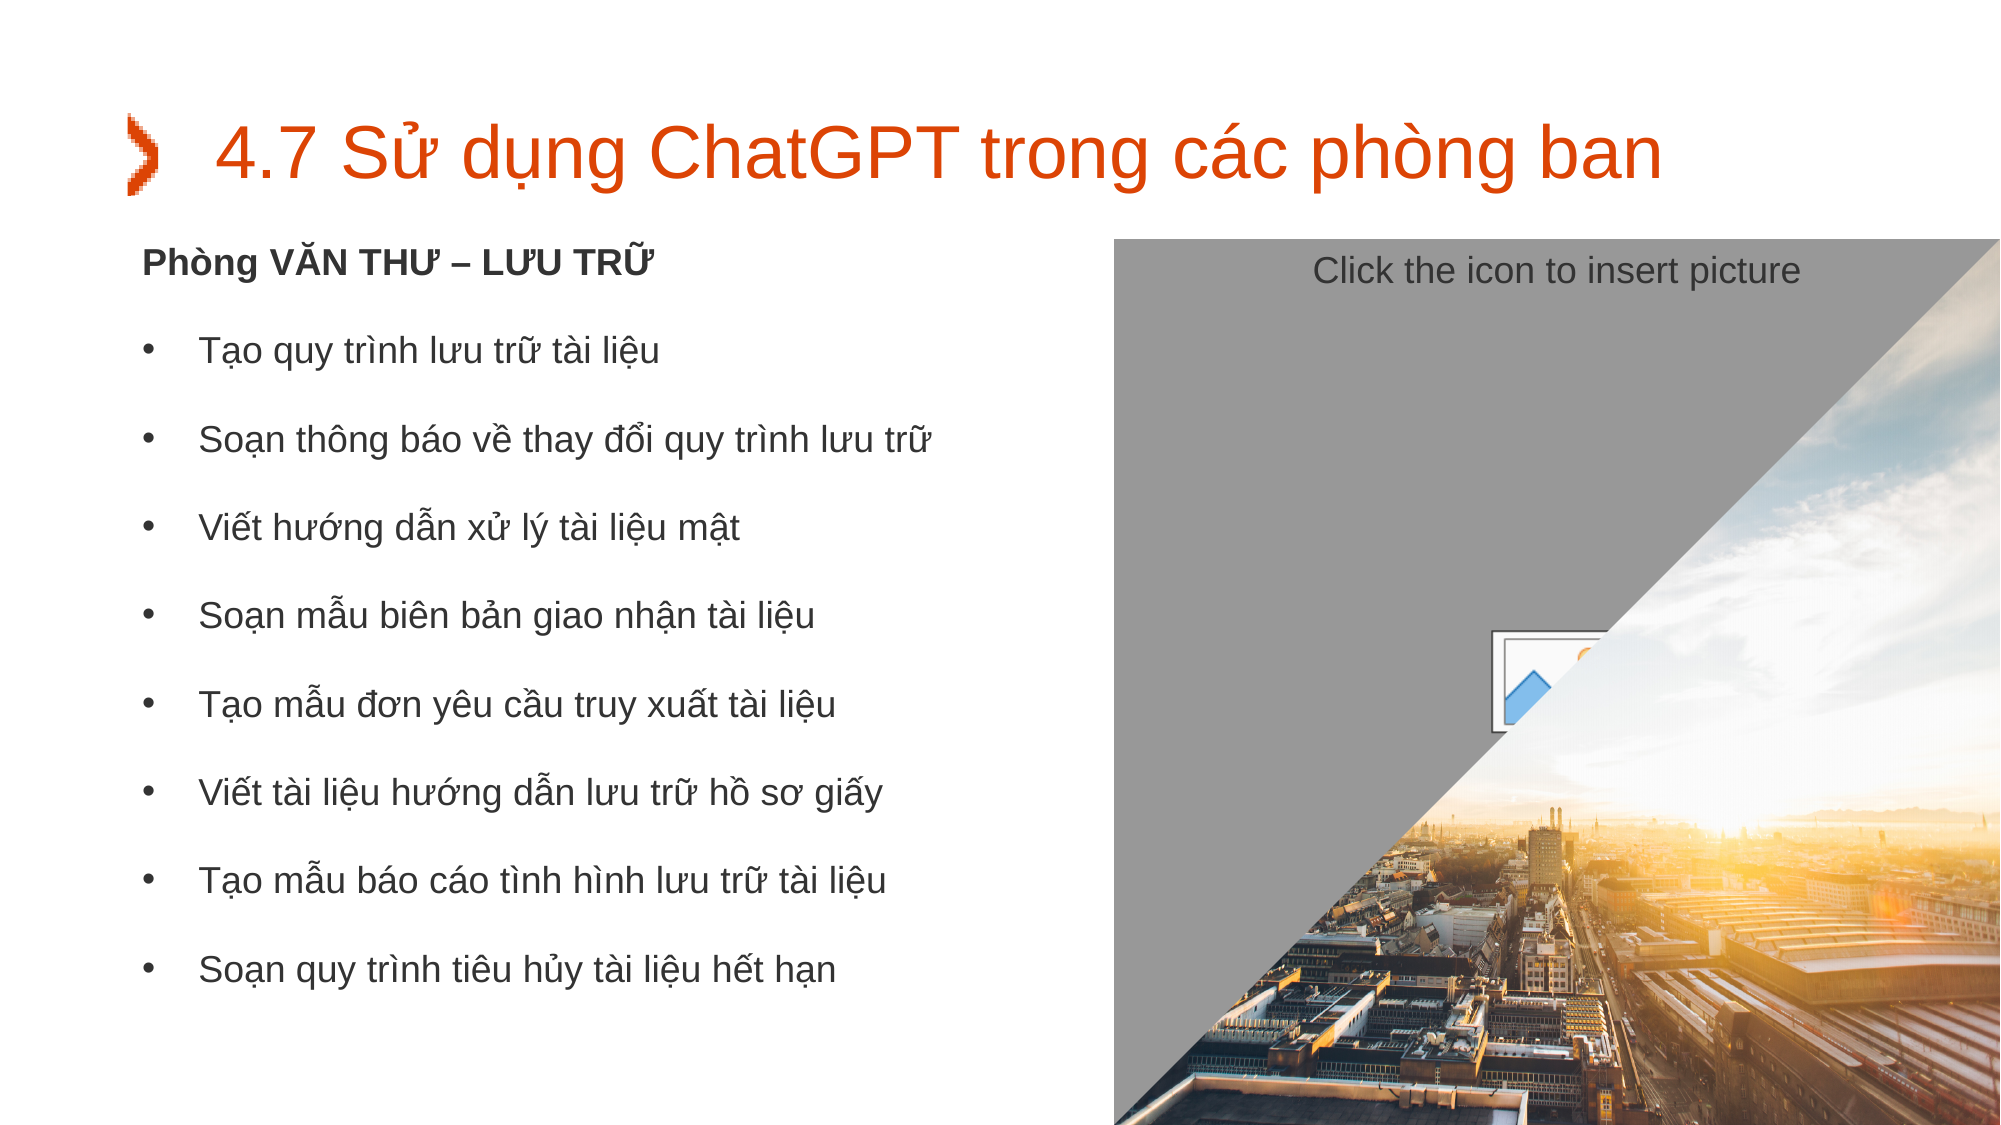

# 4.7 Sử dụng ChatGPT trong các phòng ban
Phòng VĂN THƯ – LƯU TRỮ
Tạo quy trình lưu trữ tài liệu
Soạn thông báo về thay đổi quy trình lưu trữ
Viết hướng dẫn xử lý tài liệu mật
Soạn mẫu biên bản giao nhận tài liệu
Tạo mẫu đơn yêu cầu truy xuất tài liệu
Viết tài liệu hướng dẫn lưu trữ hồ sơ giấy
Tạo mẫu báo cáo tình hình lưu trữ tài liệu
Soạn quy trình tiêu hủy tài liệu hết hạn

45